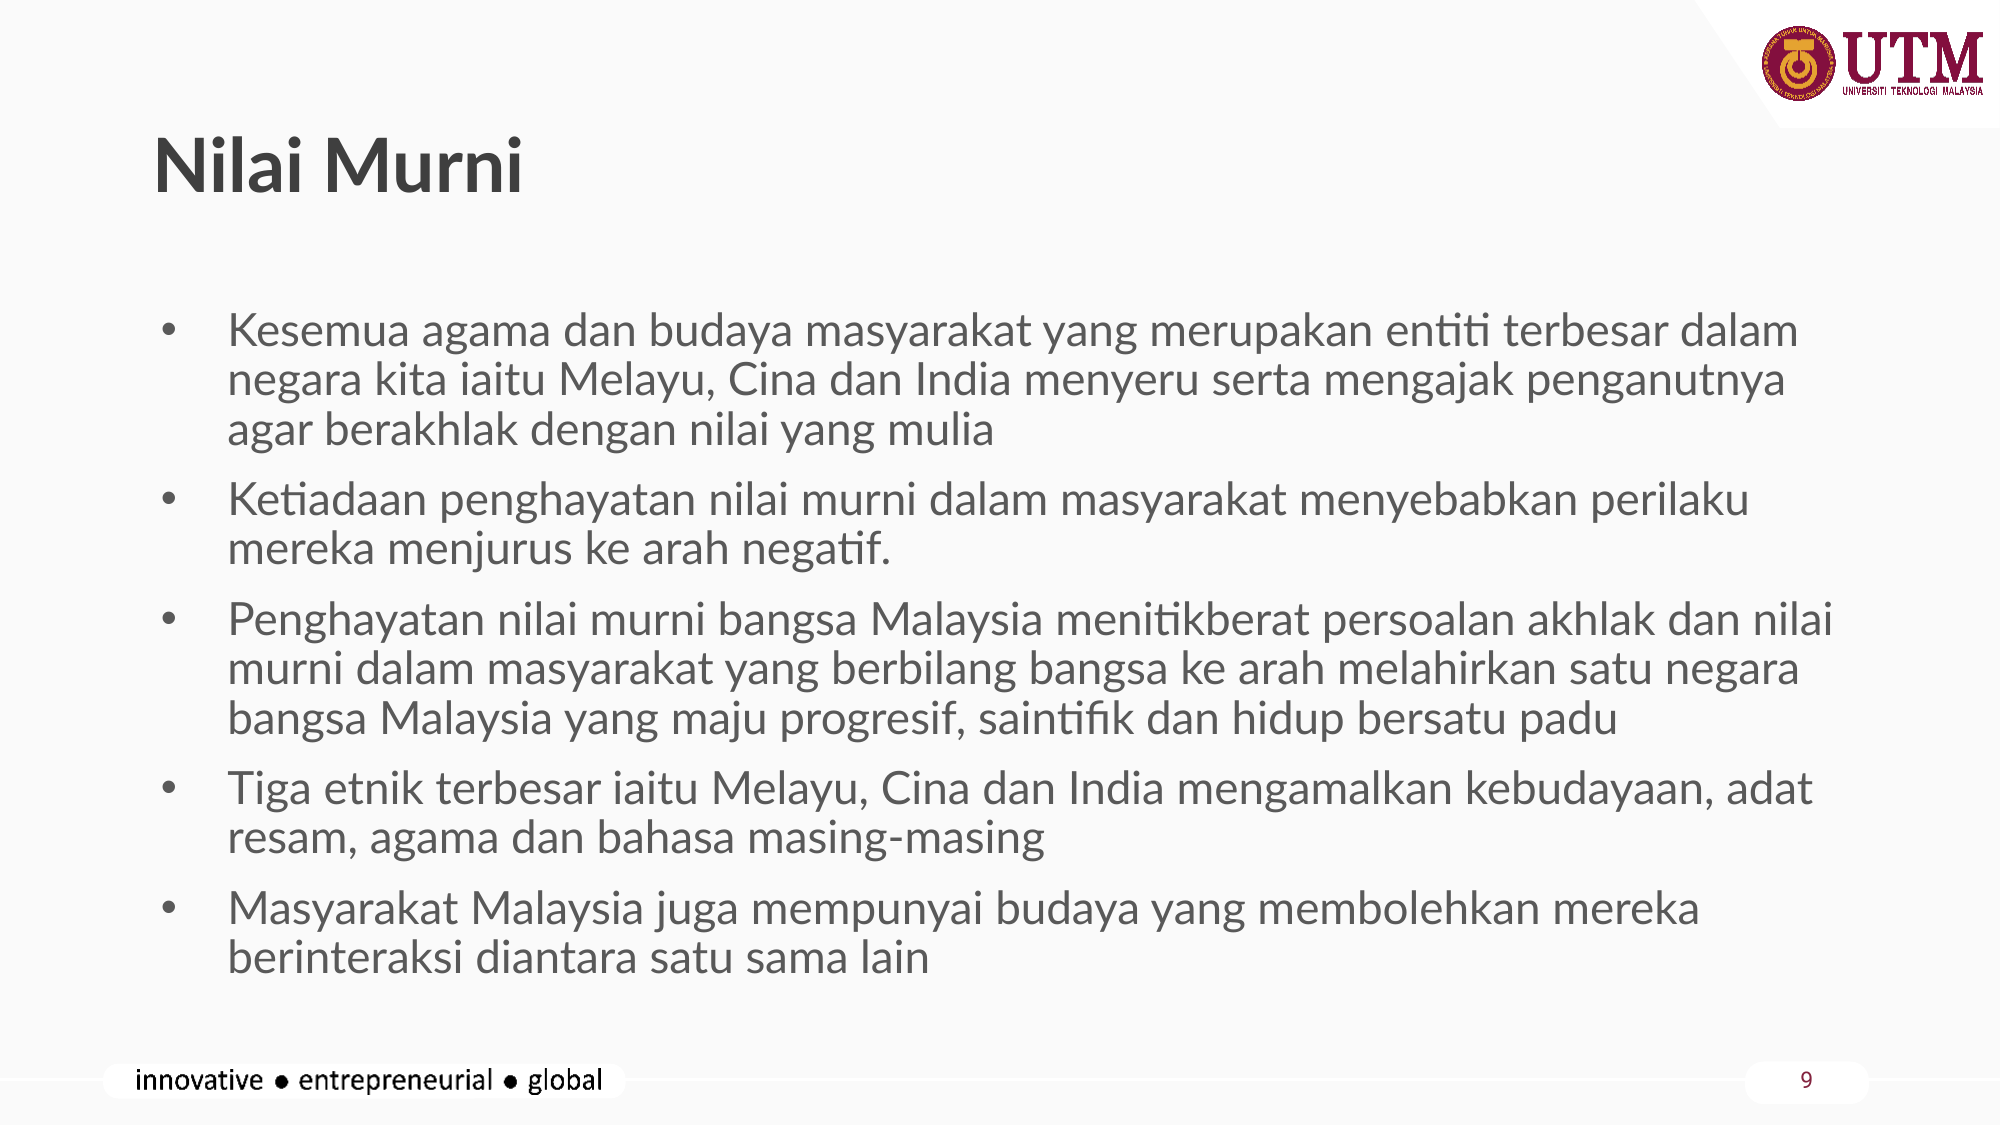

Nilai Murni
Kesemua agama dan budaya masyarakat yang merupakan entiti terbesar dalam negara kita iaitu Melayu, Cina dan India menyeru serta mengajak penganutnya agar berakhlak dengan nilai yang mulia
Ketiadaan penghayatan nilai murni dalam masyarakat menyebabkan perilaku mereka menjurus ke arah negatif.
Penghayatan nilai murni bangsa Malaysia menitikberat persoalan akhlak dan nilai murni dalam masyarakat yang berbilang bangsa ke arah melahirkan satu negara bangsa Malaysia yang maju progresif, saintifik dan hidup bersatu padu
Tiga etnik terbesar iaitu Melayu, Cina dan India mengamalkan kebudayaan, adat resam, agama dan bahasa masing-masing
Masyarakat Malaysia juga mempunyai budaya yang membolehkan mereka berinteraksi diantara satu sama lain

9